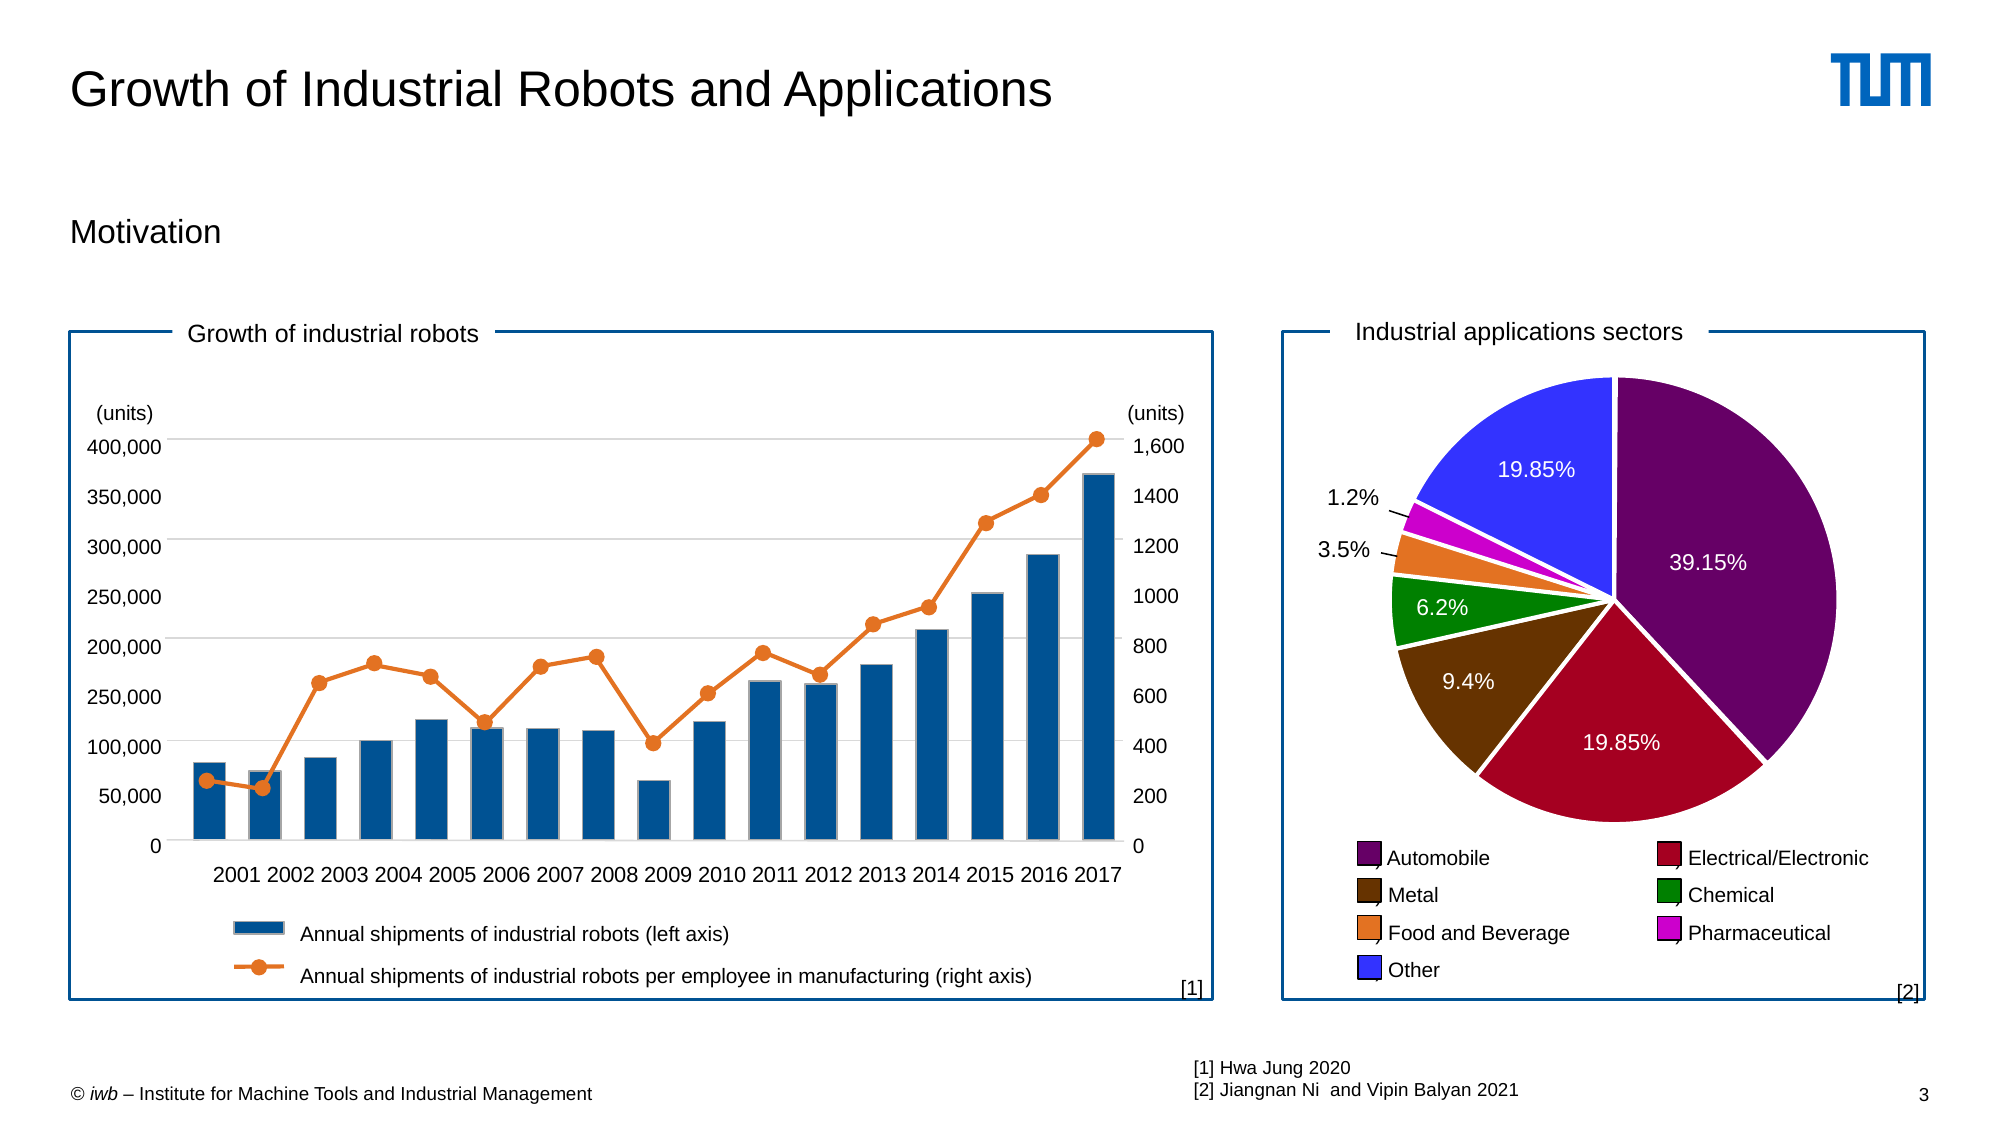

# Growth of Industrial Robots and Applications
Motivation
Industrial applications sectors
Growth of industrial robots

(units)
(units)

1,600
1400
1200
1000
800
600
400
200
0
400,000
350,000
300,000
250,000
200,000
250,000
100,000
50,000
0

19.85%

1.2%

3.5%
39.15%

6.2%

9.4%

19.85%

1) Automobile 		2) Electrical/Electronic
3) Metal 		4) Chemical
4) Food and Beverage 	5) Pharmaceutical
6) Other
2001 2002 2003 2004 2005 2006 2007 2008 2009 2010 2011 2012 2013 2014 2015 2016 2017

Annual shipments of industrial robots (left axis)

Annual shipments of industrial robots per employee in manufacturing (right axis)
[1]
[2]

[1] Hwa Jung 2020
[2] Jiangnan Ni  and Vipin Balyan 2021

3